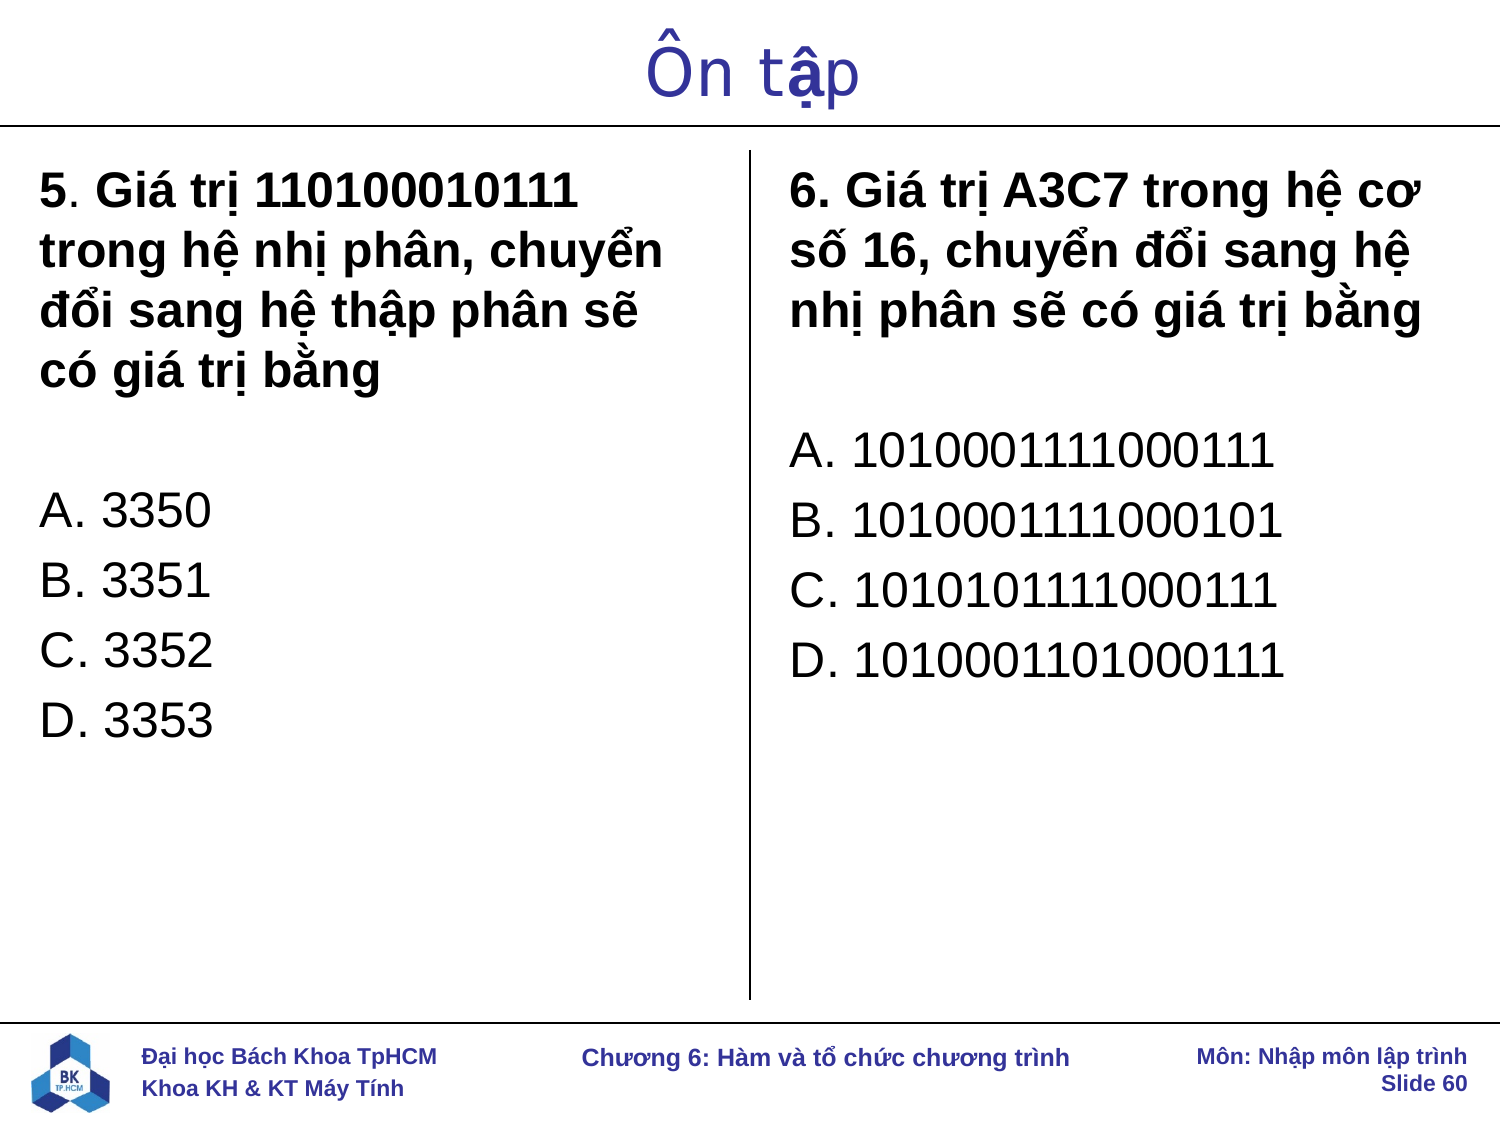

# Ôn tập
5. Giá trị 110100010111 trong hệ nhị phân, chuyển đổi sang hệ thập phân sẽ có giá trị bằng

A. 3350
B. 3351
C. 3352
D. 3353

6. Giá trị A3C7 trong hệ cơ số 16, chuyển đổi sang hệ nhị phân sẽ có giá trị bằng

A. 1010001111000111
B. 1010001111000101
C. 1010101111000111
D. 1010001101000111